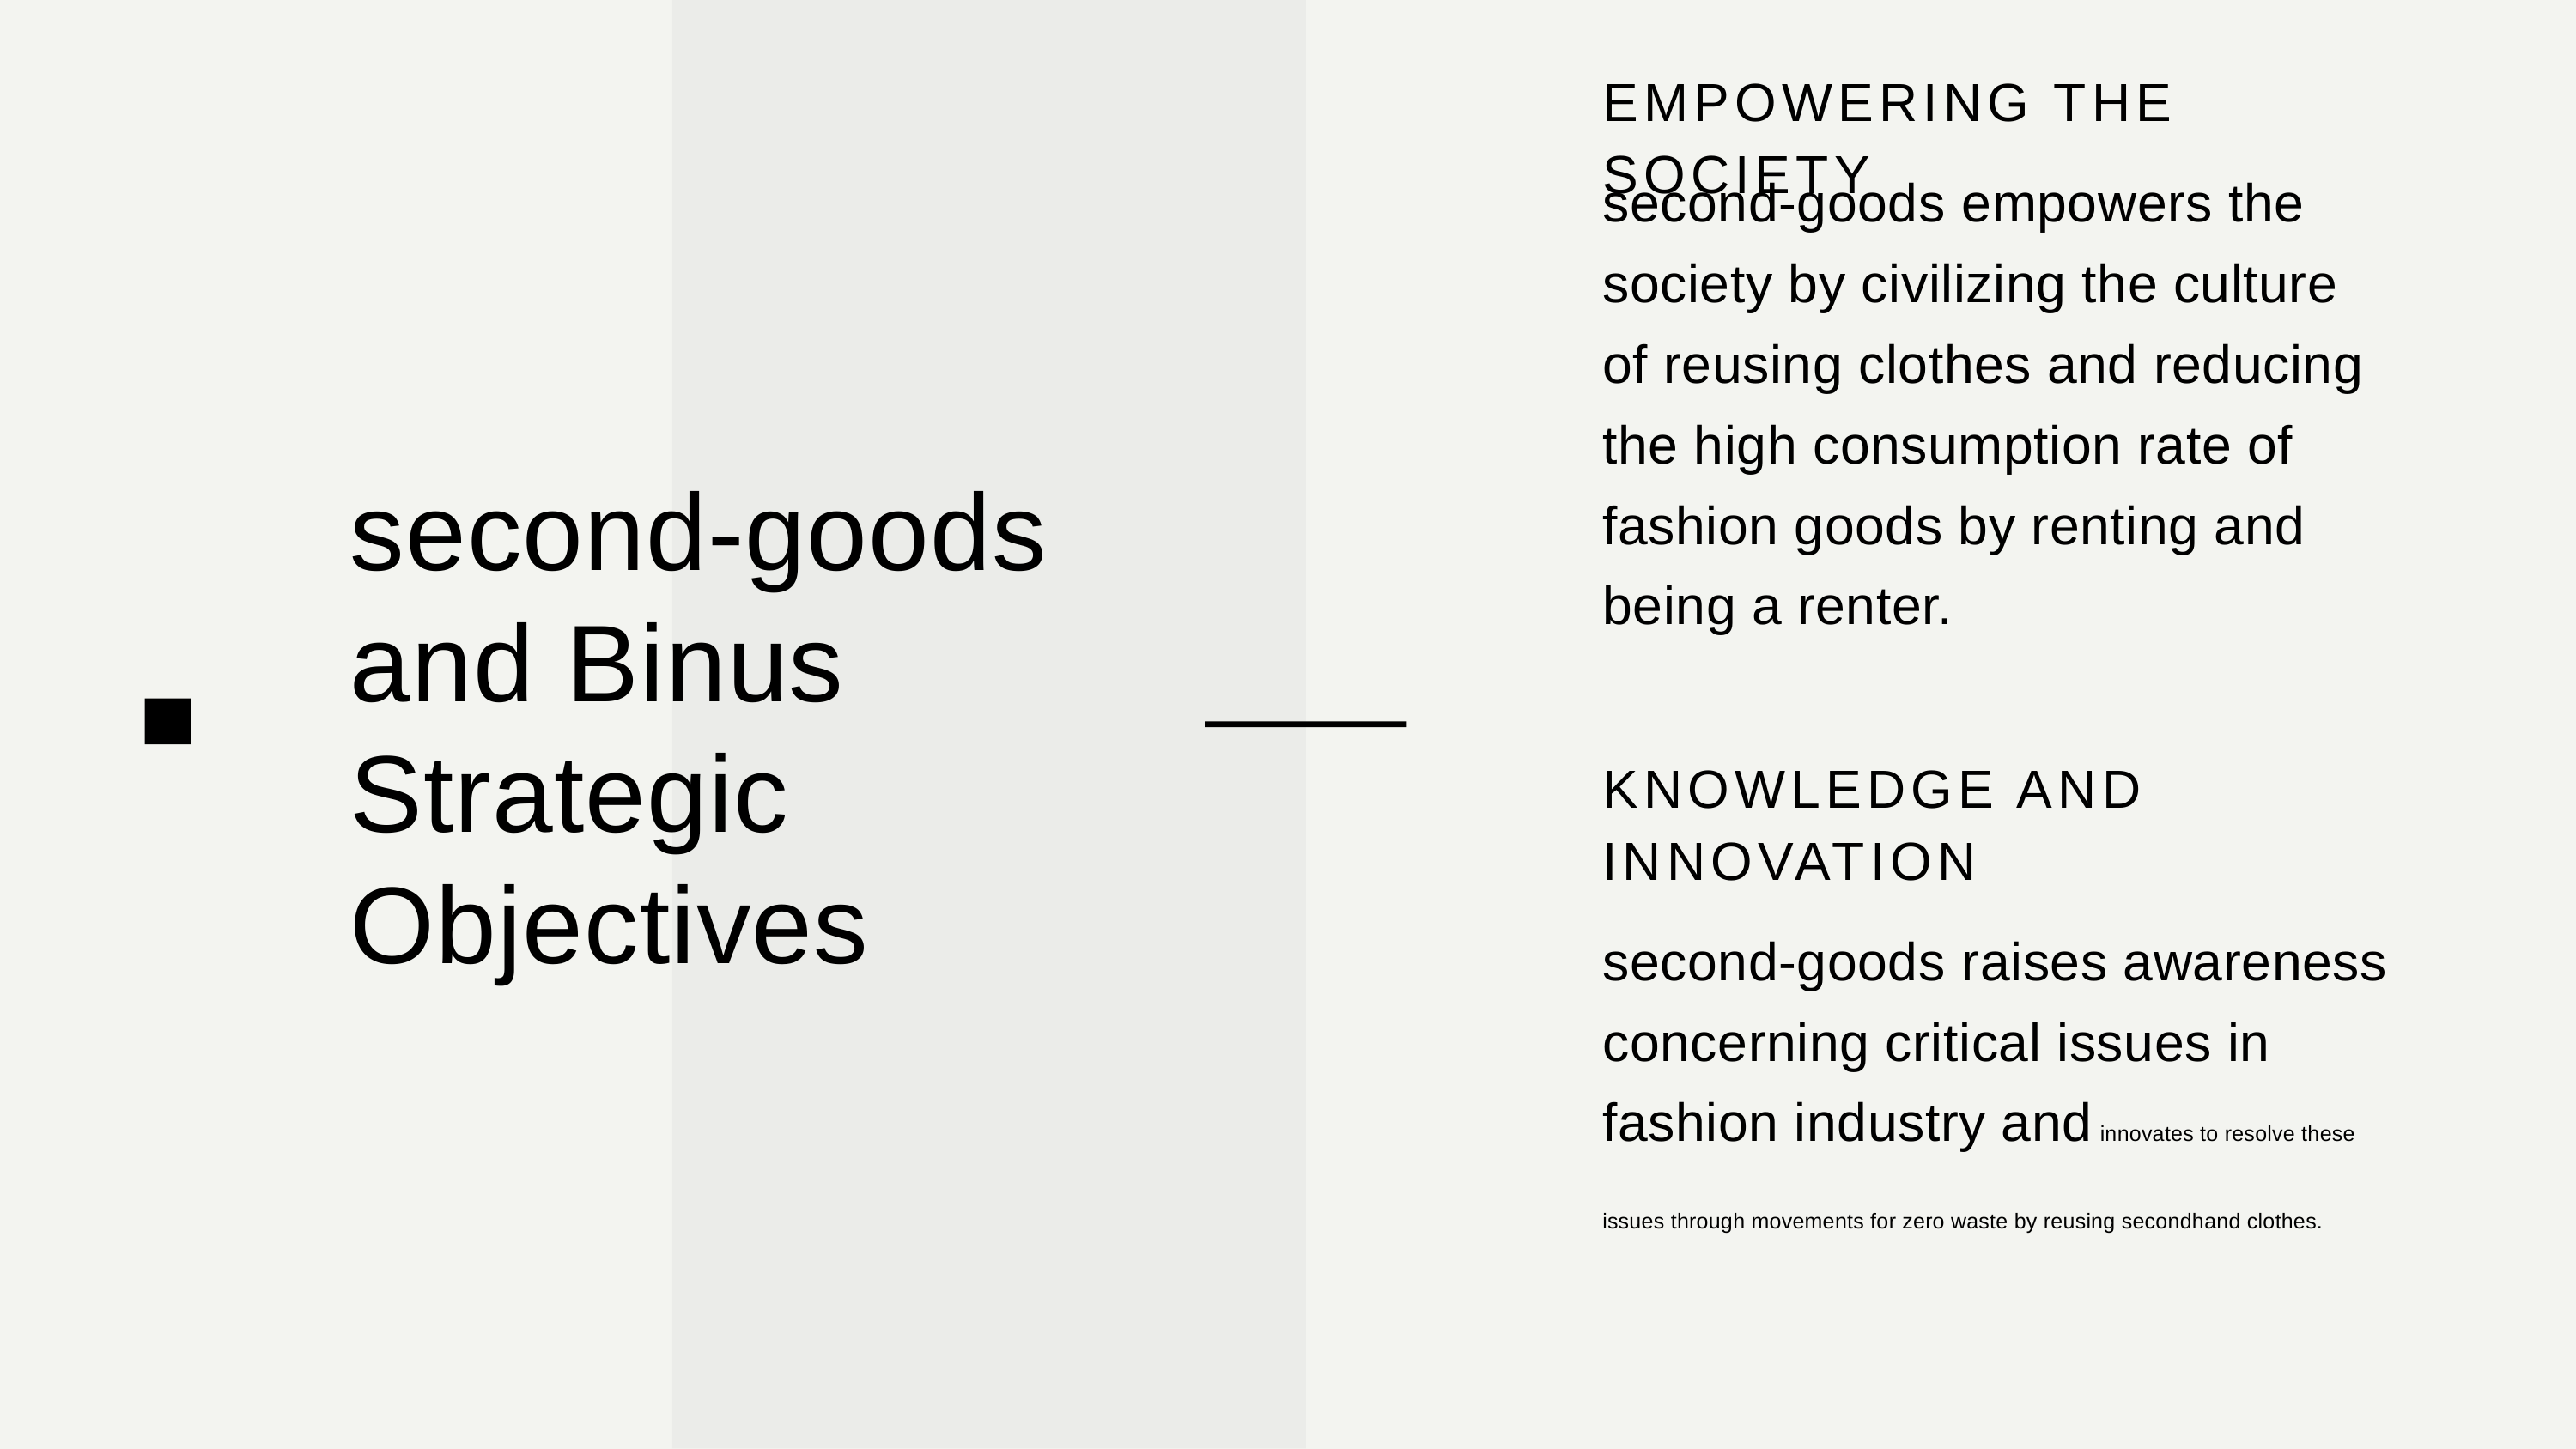

EMPOWERING THE SOCIETY
second-goods empowers the society by civilizing the culture of reusing clothes and reducing the high consumption rate of fashion goods by renting and being a renter.
KNOWLEDGE AND INNOVATION
second-goods raises awareness concerning critical issues in fashion industry and innovates to resolve these issues through movements for zero waste by reusing secondhand clothes.
second-goods
and Binus Strategic Objectives